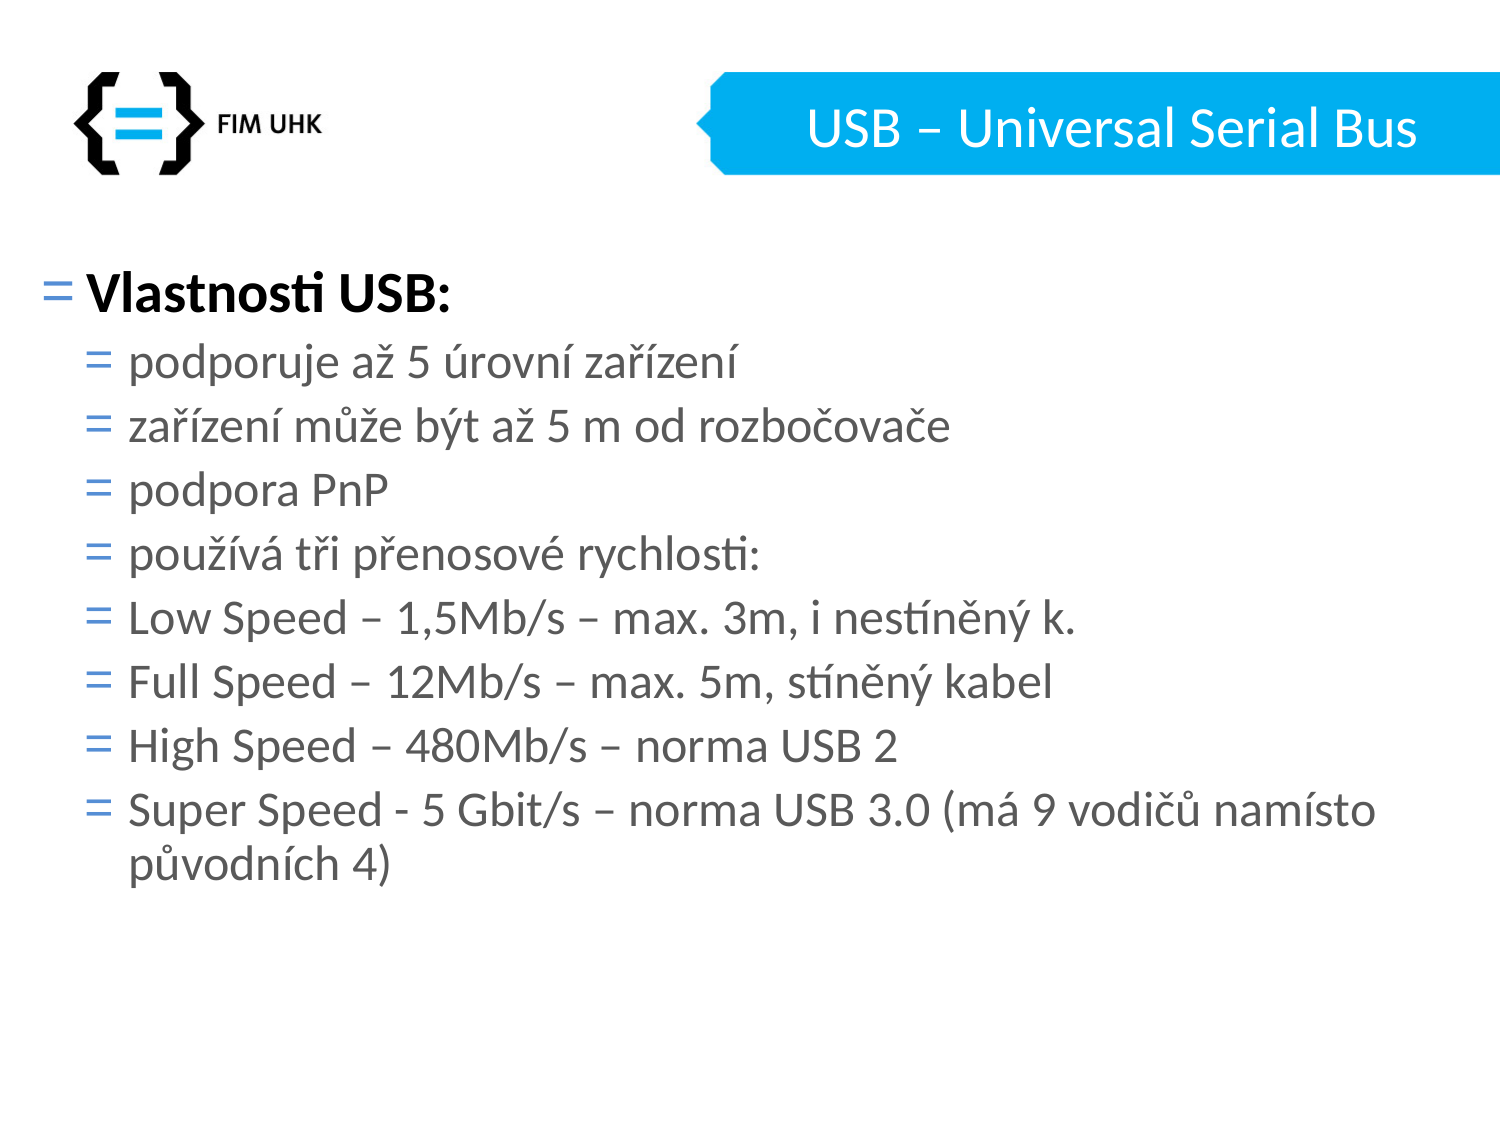

# USB – Universal Serial Bus
Vlastnosti USB:
podporuje až 5 úrovní zařízení
zařízení může být až 5 m od rozbočovače
podpora PnP
používá tři přenosové rychlosti:
Low Speed – 1,5Mb/s – max. 3m, i nestíněný k.
Full Speed – 12Mb/s – max. 5m, stíněný kabel
High Speed – 480Mb/s – norma USB 2
Super Speed - 5 Gbit/s – norma USB 3.0 (má 9 vodičů namísto původních 4)